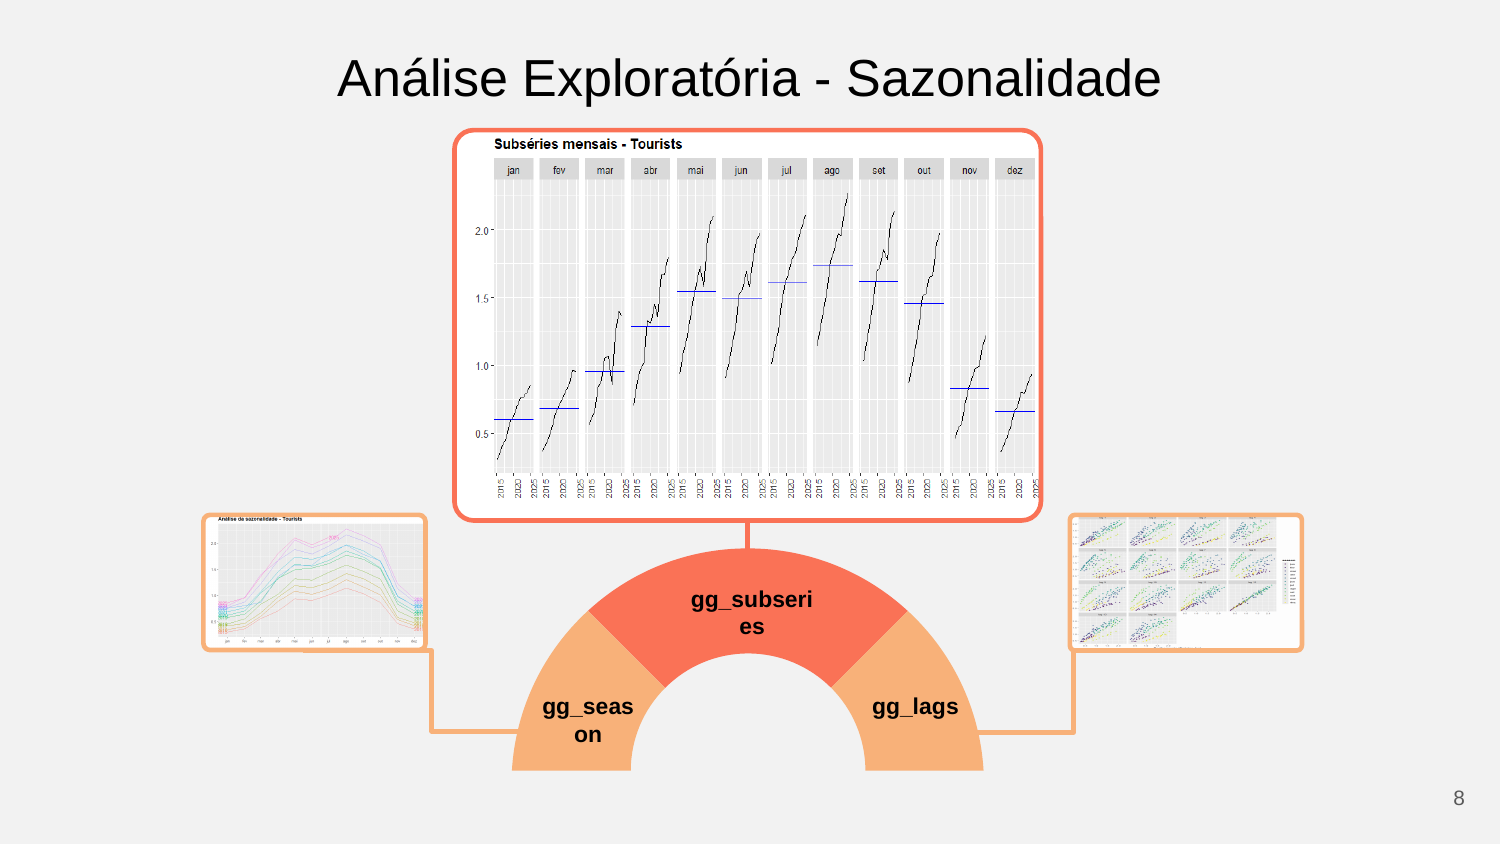

# Análise Exploratória - Sazonalidade

MOUNTAIN

gg_subseries
gg_lags
gg_season
8